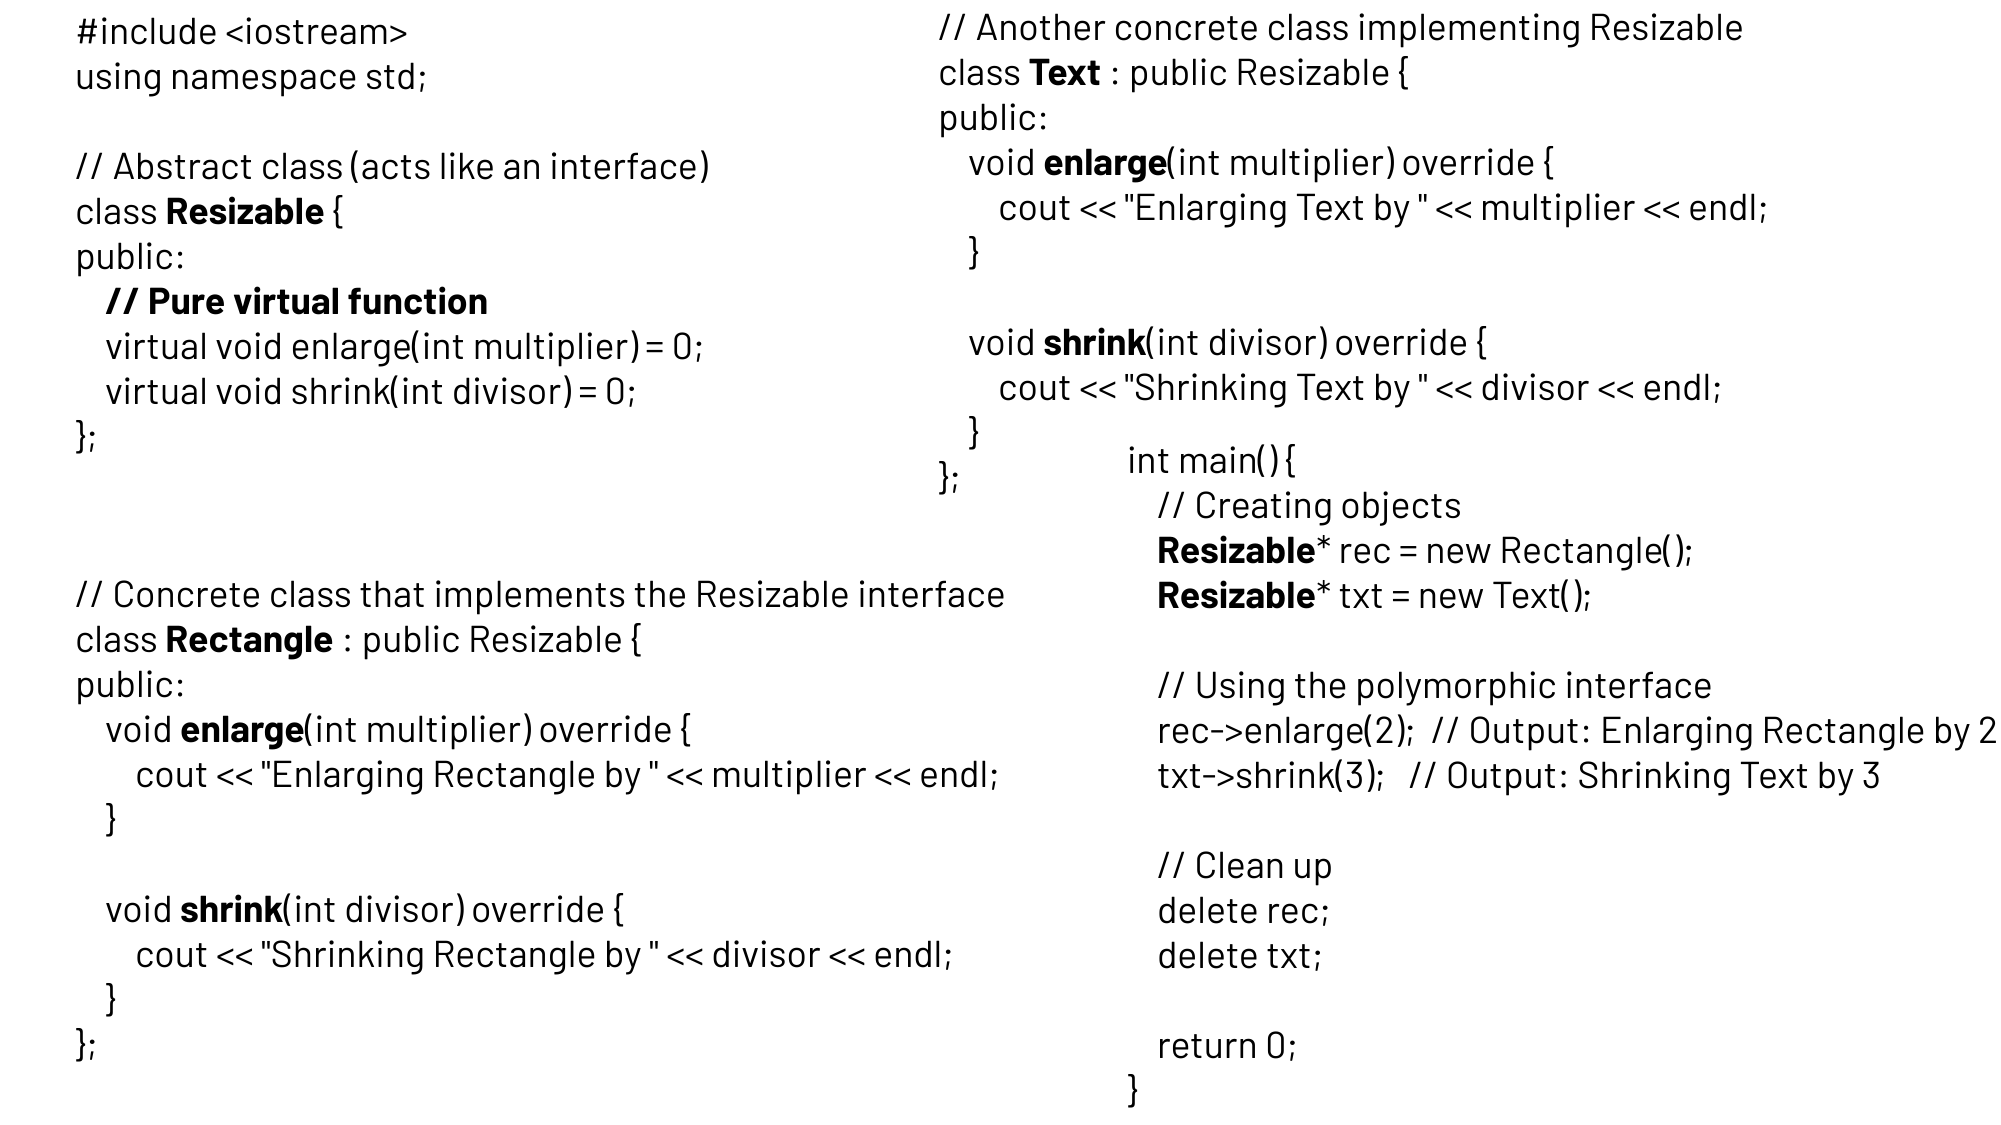

#include <iostream>
using namespace std;

// Abstract class (acts like an interface)
class Resizable {
public:
    // Pure virtual function
    virtual void enlarge(int multiplier) = 0;
    virtual void shrink(int divisor) = 0;
};

// Another concrete class implementing Resizable
class Text : public Resizable {
public:
    void enlarge(int multiplier) override {
        cout << "Enlarging Text by " << multiplier << endl;
    }

    void shrink(int divisor) override {
        cout << "Shrinking Text by " << divisor << endl;
    }
};
int main() {
    // Creating objects
    Resizable* rec = new Rectangle();
    Resizable* txt = new Text();

    // Using the polymorphic interface
    rec->enlarge(2);  // Output: Enlarging Rectangle by 2
    txt->shrink(3);   // Output: Shrinking Text by 3

    // Clean up
    delete rec;
    delete txt;

    return 0;
}
// Concrete class that implements the Resizable interface
class Rectangle : public Resizable {
public:
    void enlarge(int multiplier) override {
        cout << "Enlarging Rectangle by " << multiplier << endl;
    }

    void shrink(int divisor) override {
        cout << "Shrinking Rectangle by " << divisor << endl;
    }
};